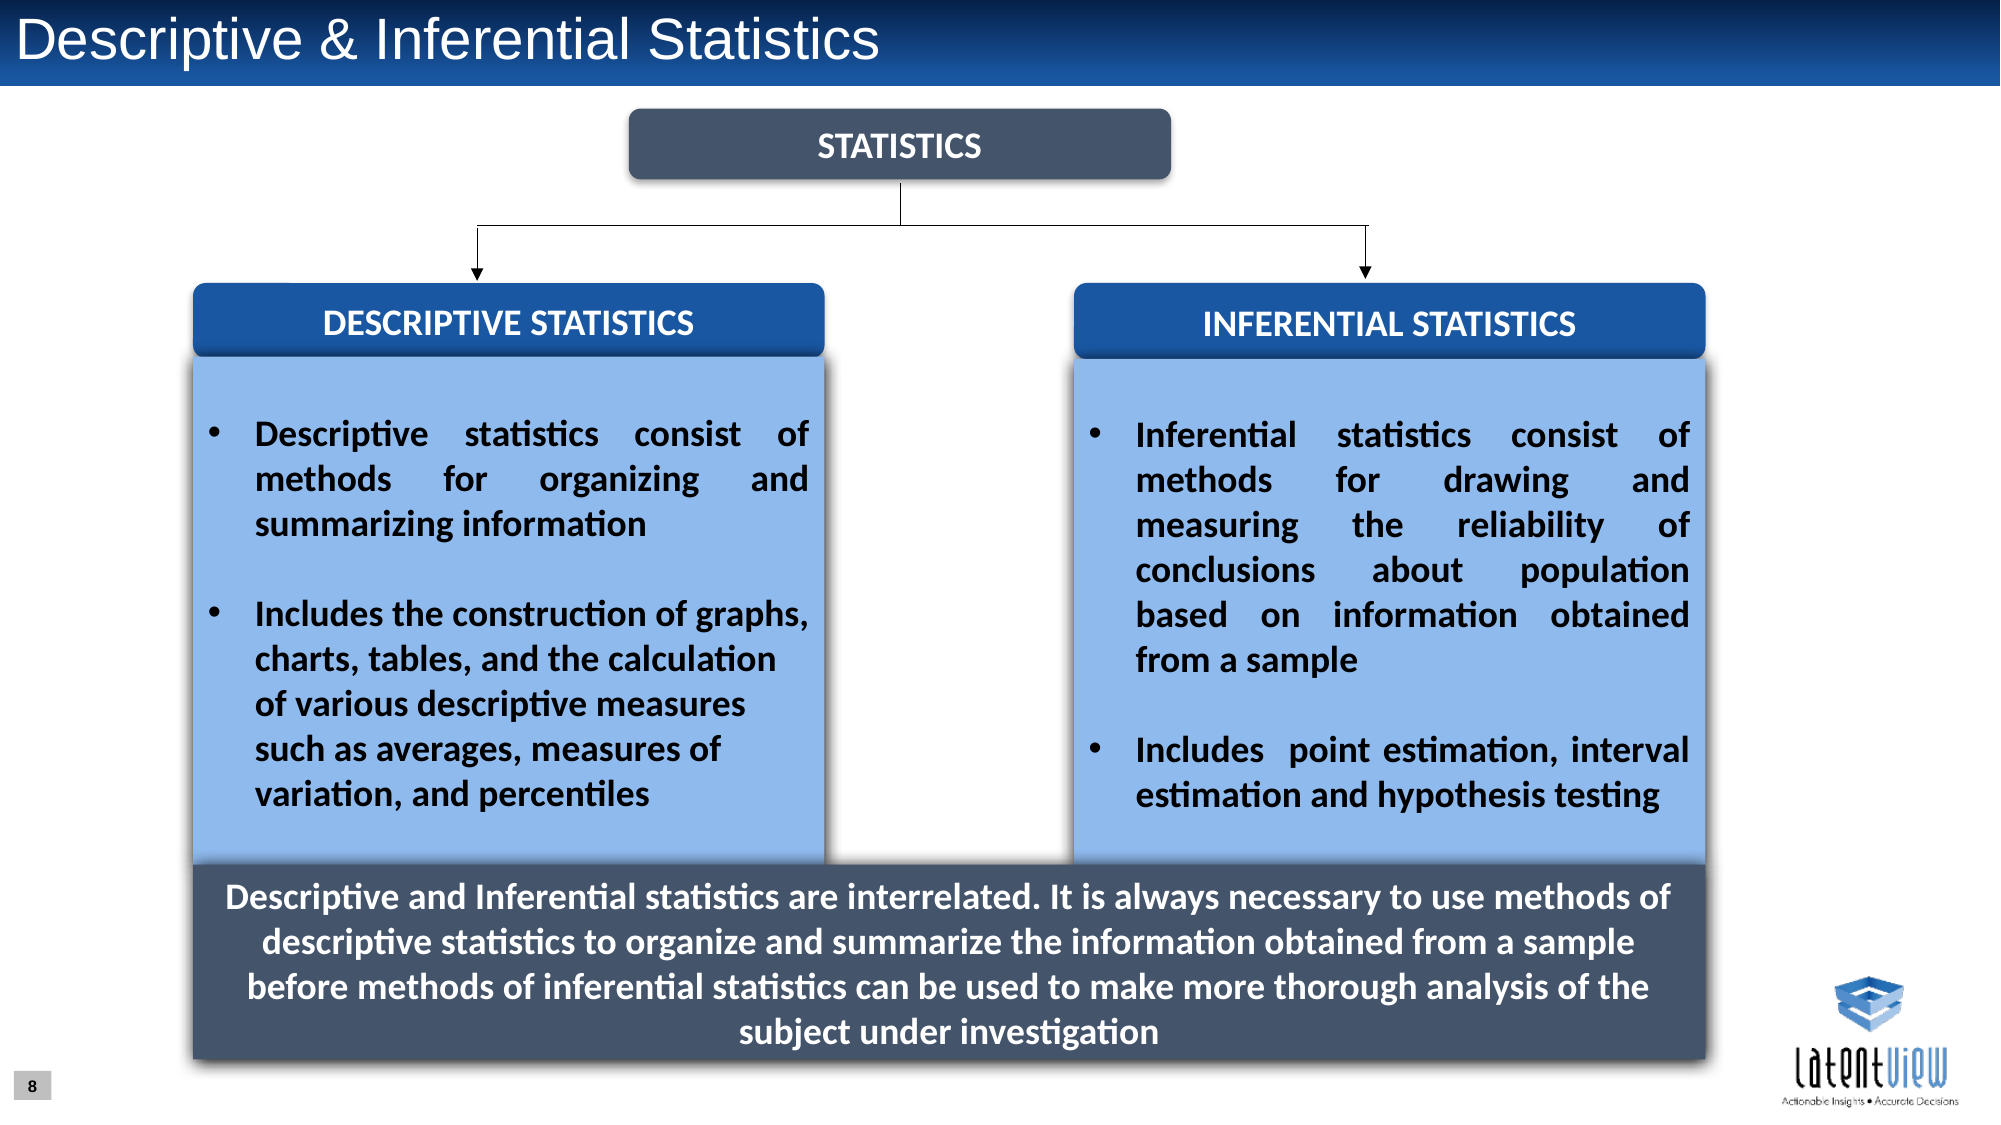

Descriptive & Inferential Statistics
STATISTICS
Product Fatigue - Understanding key drivers for Product Fatigue
Brand Perception Map - Creating a brand perception mapping for key trends
GOOGLE
REVLON
DESCRIPTIVE STATISTICS
INFERENTIAL STATISTICS
Descriptive statistics consist of methods for organizing and summarizing information

Includes the construction of graphs, charts, tables, and the calculation of various descriptive measures such as averages, measures of variation, and percentiles
Inferential statistics consist of methods for drawing and measuring the reliability of conclusions about population based on information obtained from a sample

Includes  point estimation, interval estimation and hypothesis testing

Descriptive and Inferential statistics are interrelated. It is always necessary to use methods of descriptive statistics to organize and summarize the information obtained from a sample before methods of inferential statistics can be used to make more thorough analysis of the subject under investigation